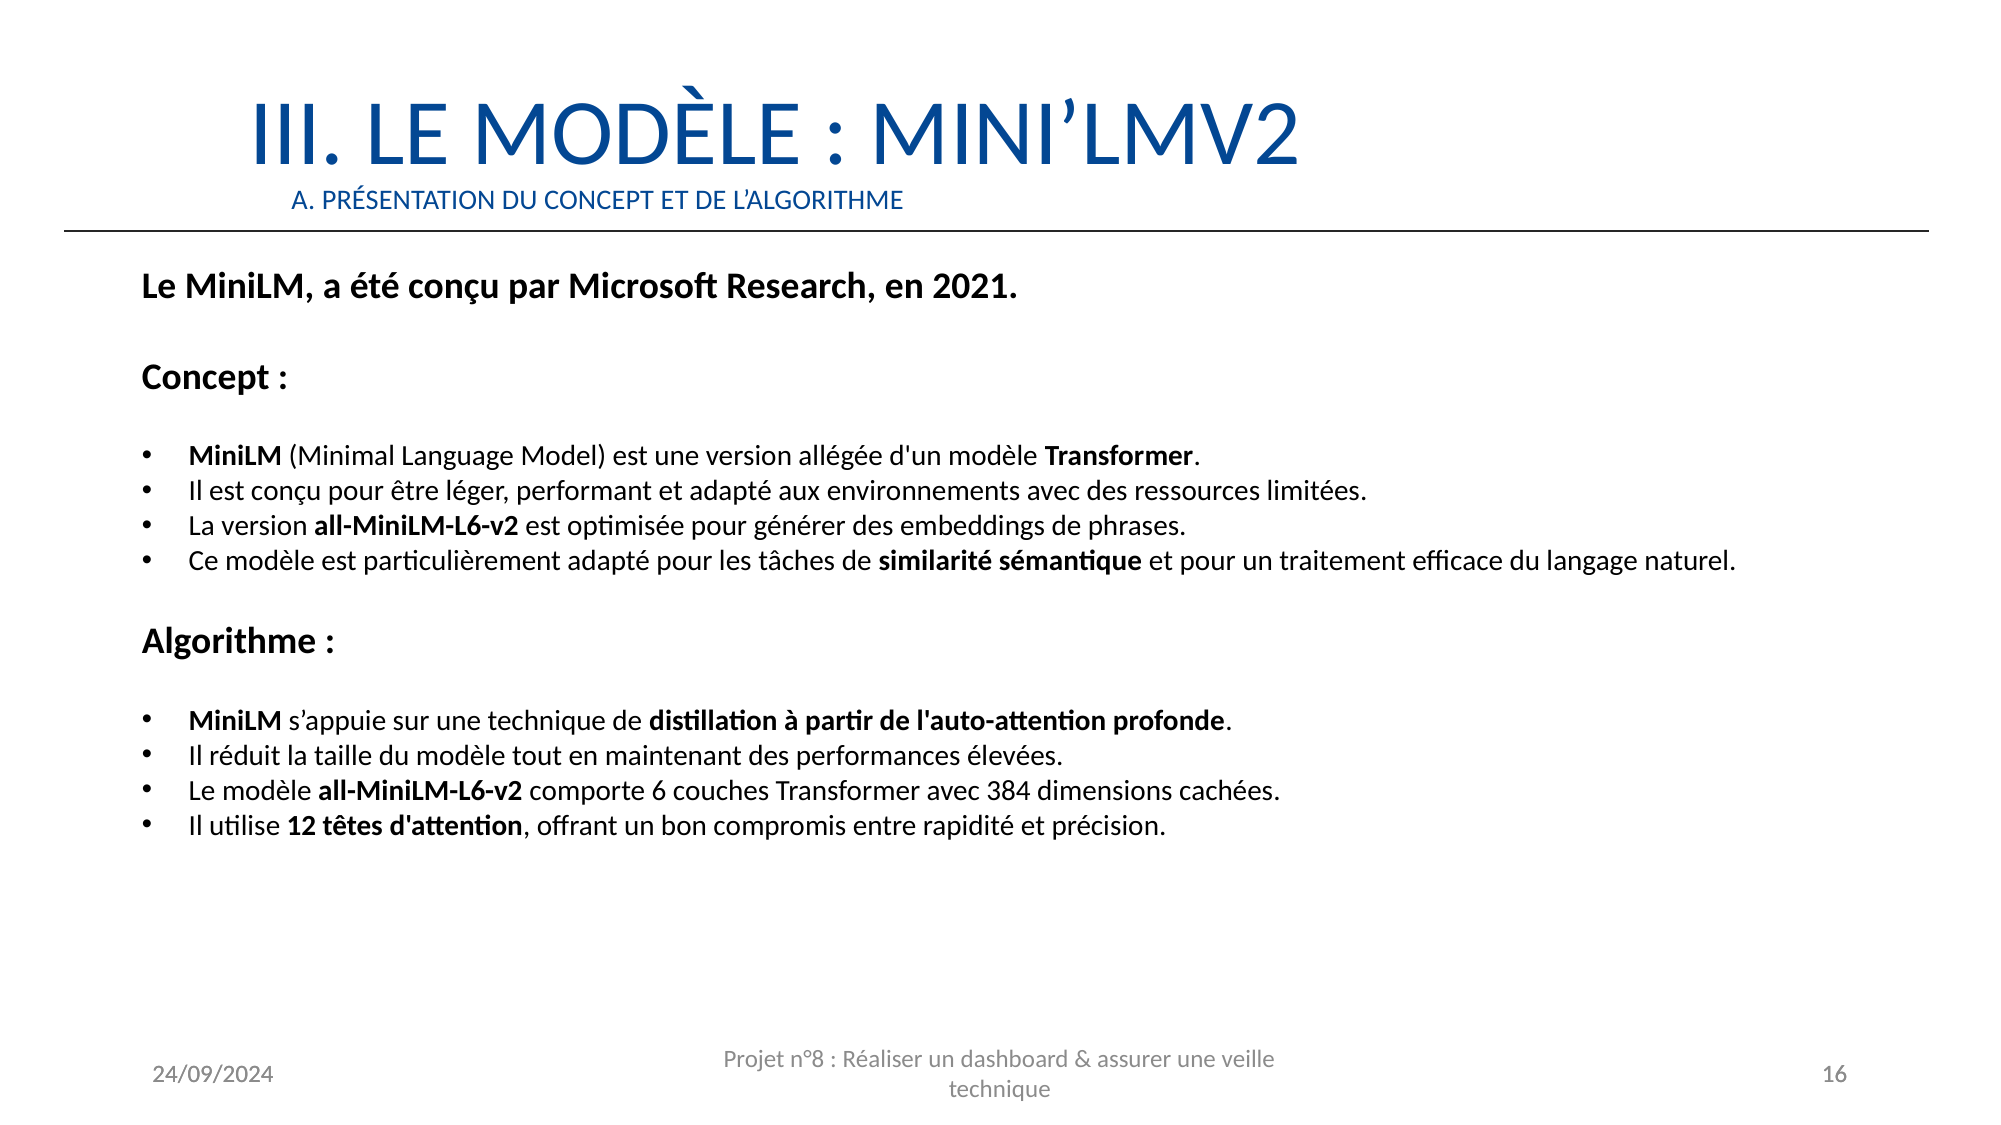

III. Le modèle : Mini’Lmv2
A. Présentation du concept et de l’algorithme
Le MiniLM, a été conçu par Microsoft Research, en 2021.
Concept :

MiniLM (Minimal Language Model) est une version allégée d'un modèle Transformer.
Il est conçu pour être léger, performant et adapté aux environnements avec des ressources limitées.
La version all-MiniLM-L6-v2 est optimisée pour générer des embeddings de phrases.
Ce modèle est particulièrement adapté pour les tâches de similarité sémantique et pour un traitement efficace du langage naturel.

Algorithme :

MiniLM s’appuie sur une technique de distillation à partir de l'auto-attention profonde.
Il réduit la taille du modèle tout en maintenant des performances élevées.
Le modèle all-MiniLM-L6-v2 comporte 6 couches Transformer avec 384 dimensions cachées.
Il utilise 12 têtes d'attention, offrant un bon compromis entre rapidité et précision.
24/09/2024
24/09/2024
Projet n°8 : Réaliser un dashboard & assurer une veille technique
16
16